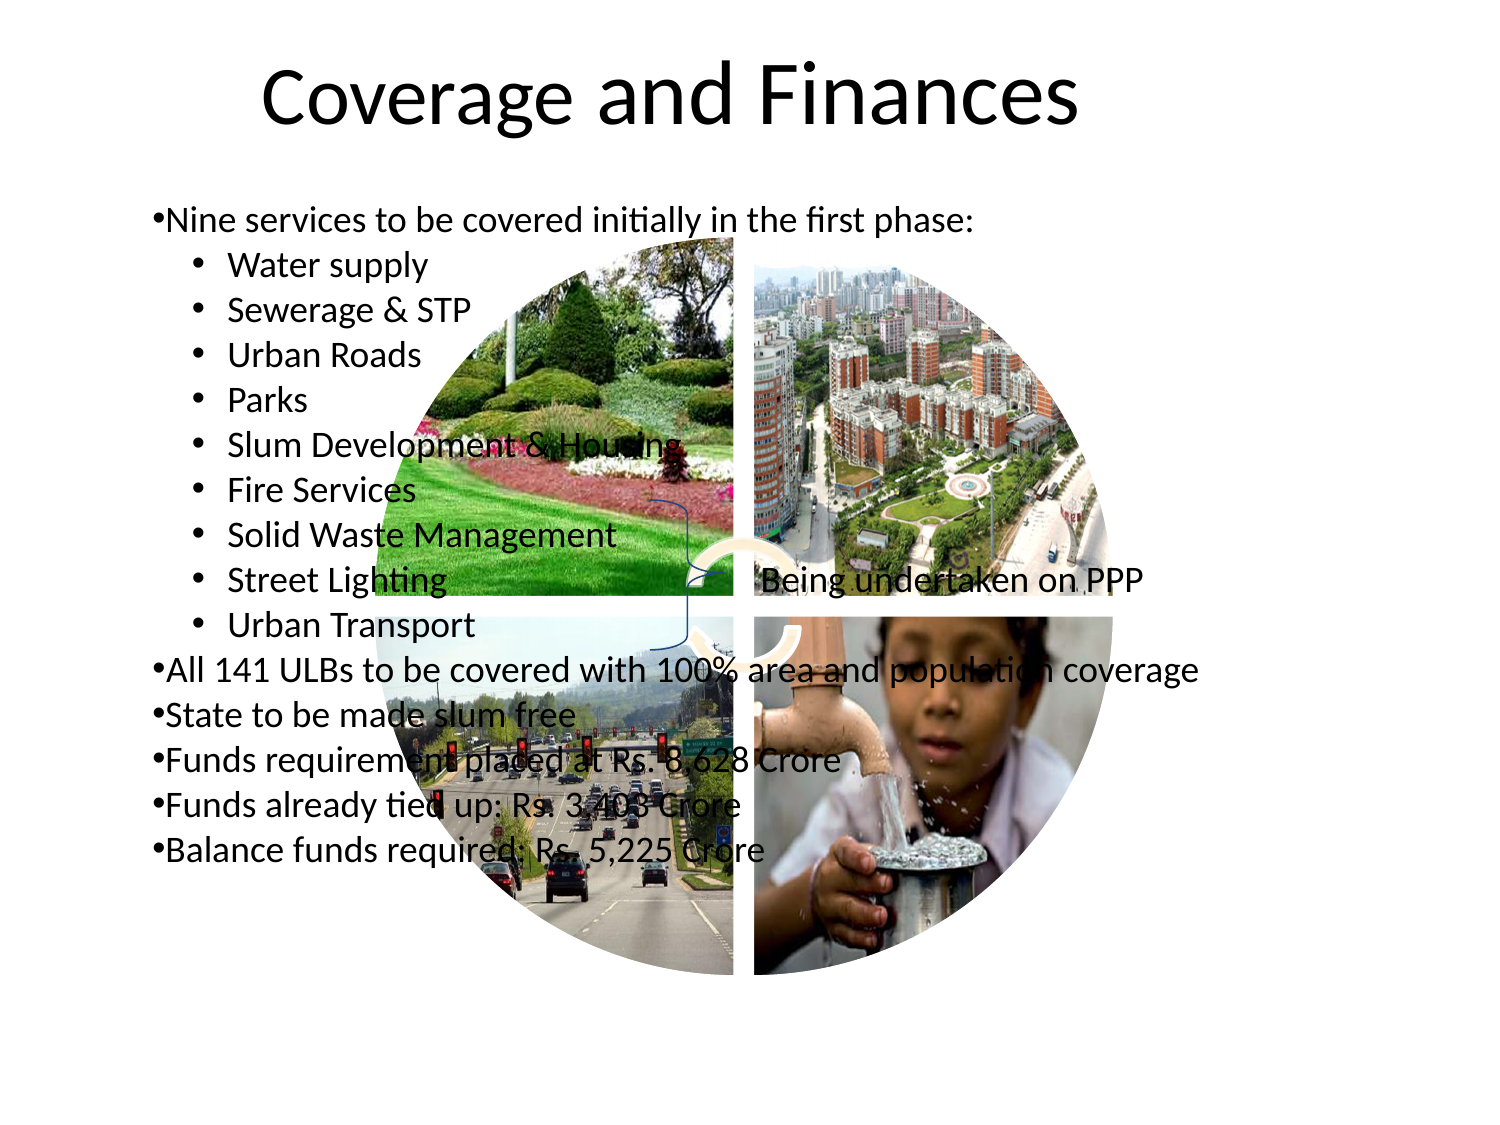

# Coverage and Finances
Nine services to be covered initially in the first phase:
Water supply
Sewerage & STP
Urban Roads
Parks
Slum Development & Housing
Fire Services
Solid Waste Management
Street Lighting                                     Being undertaken on PPP
Urban Transport
All 141 ULBs to be covered with 100% area and population coverage
State to be made slum free
Funds requirement placed at Rs. 8,628 Crore
Funds already tied up: Rs. 3,403 Crore
Balance funds required: Rs. 5,225 Crore